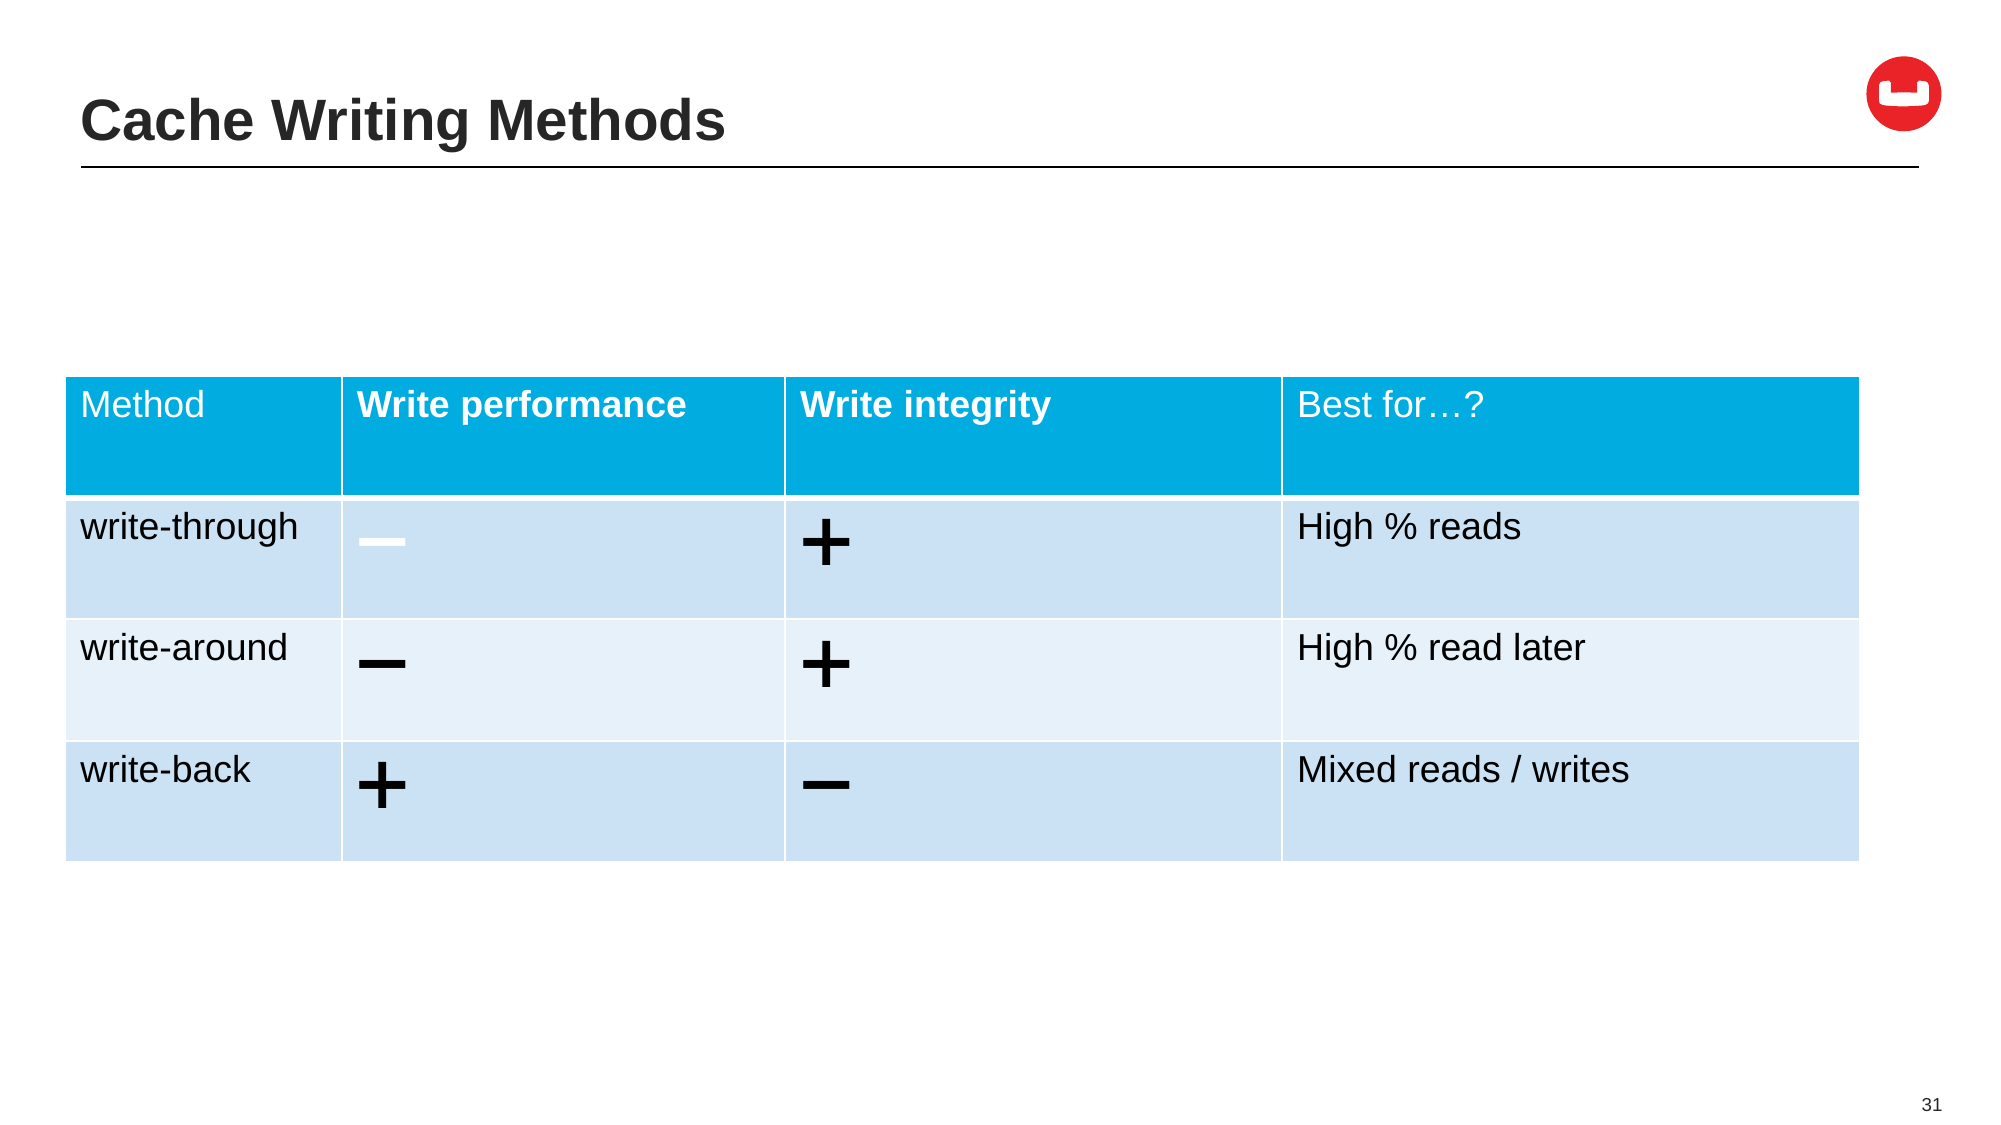

# Cache Writing Methods

| Method | Write performance | Write integrity | Best for…? |
| --- | --- | --- | --- |
| write-through | ➖ | ➕ | High % reads |
| write-around | ➖ | ➕ | High % read later |
| write-back | ➕ | ➖ | Mixed reads / writes |